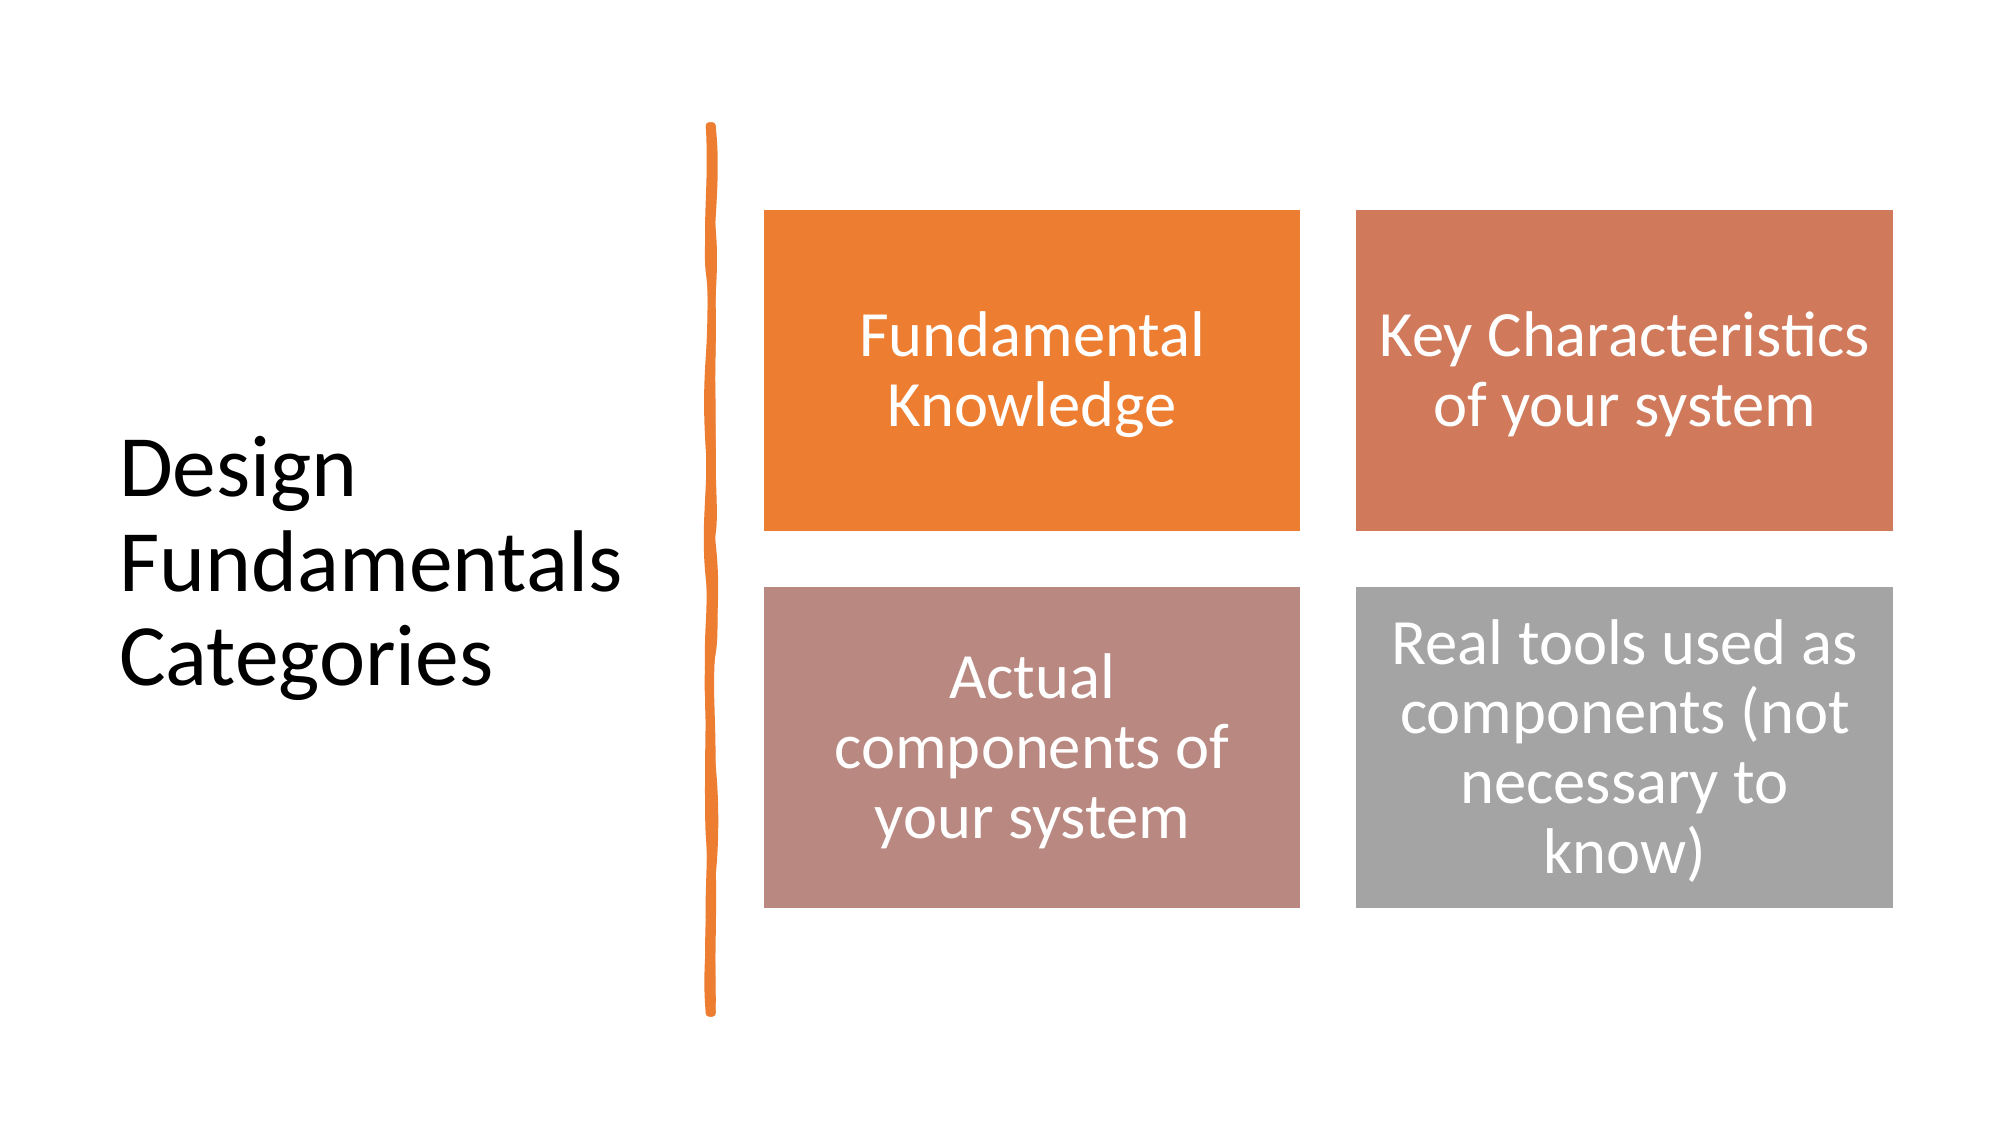

# Design Fundamentals Categories

Fundamental Knowledge

Key Characteristics of your system

Actual components of your system

Real tools used as components (not necessary to know)